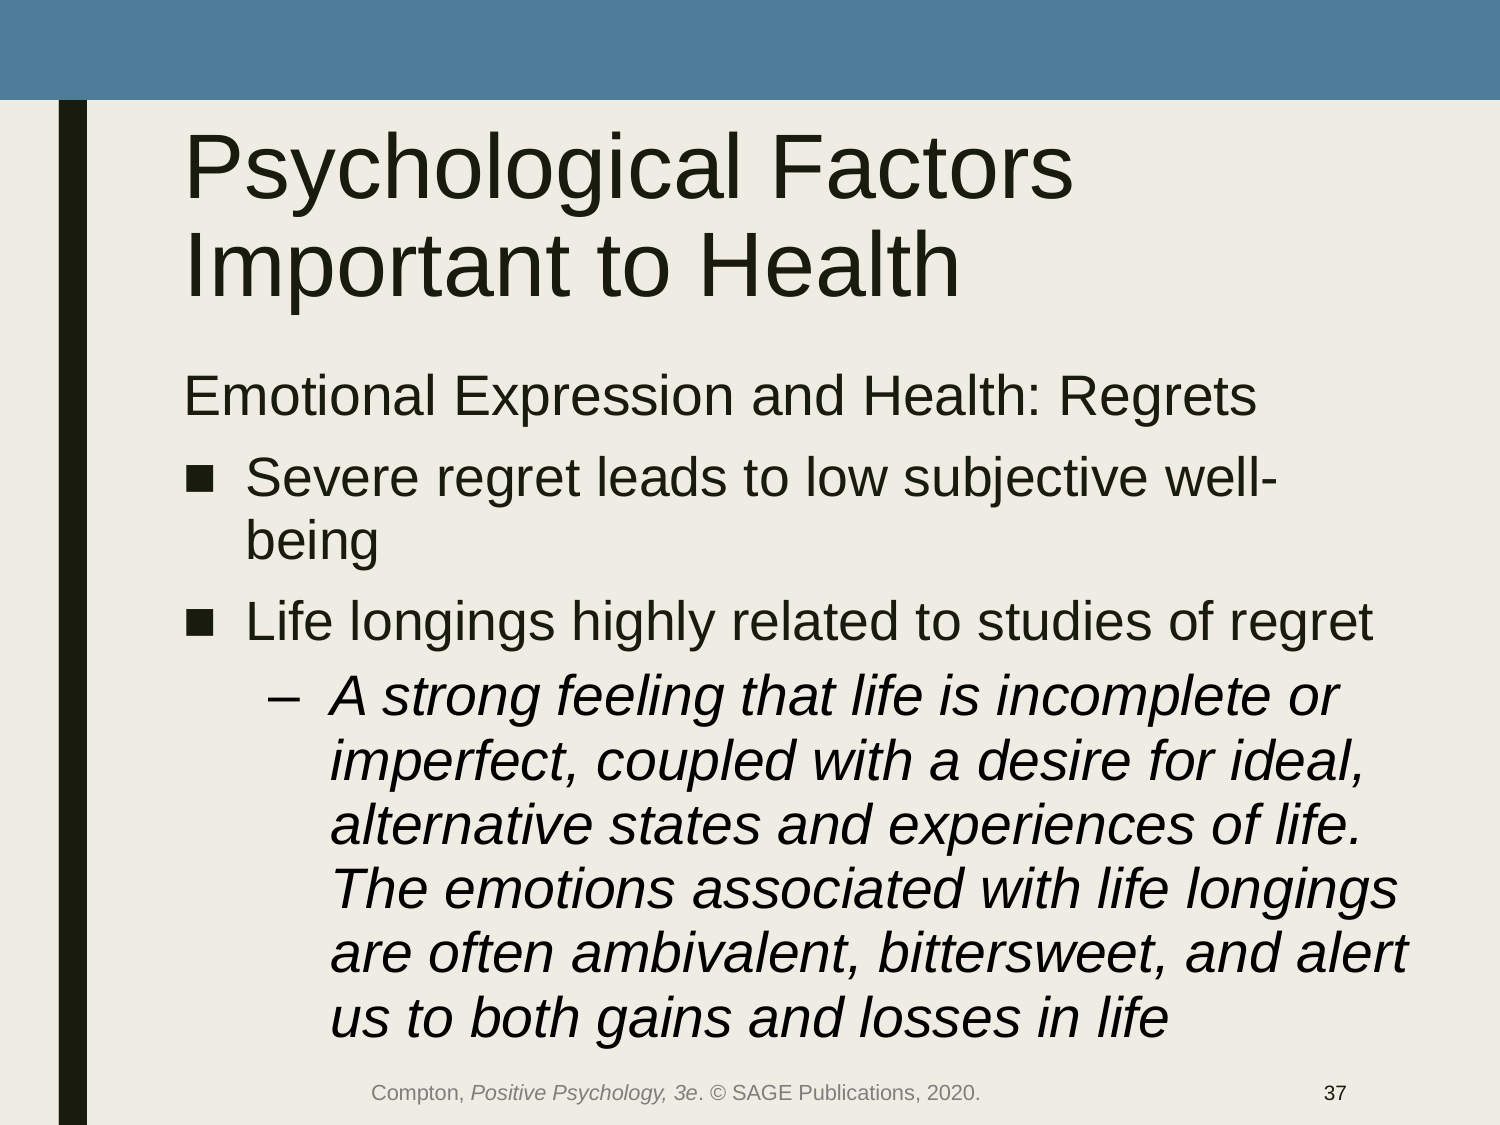

# Psychological Factors Important to Health
Emotional Expression and Health: Regrets
Severe regret leads to low subjective well-being
Life longings highly related to studies of regret
A strong feeling that life is incomplete or imperfect, coupled with a desire for ideal, alternative states and experiences of life. The emotions associated with life longings are often ambivalent, bittersweet, and alert us to both gains and losses in life

Compton, Positive Psychology, 3e. © SAGE Publications, 2020.
37